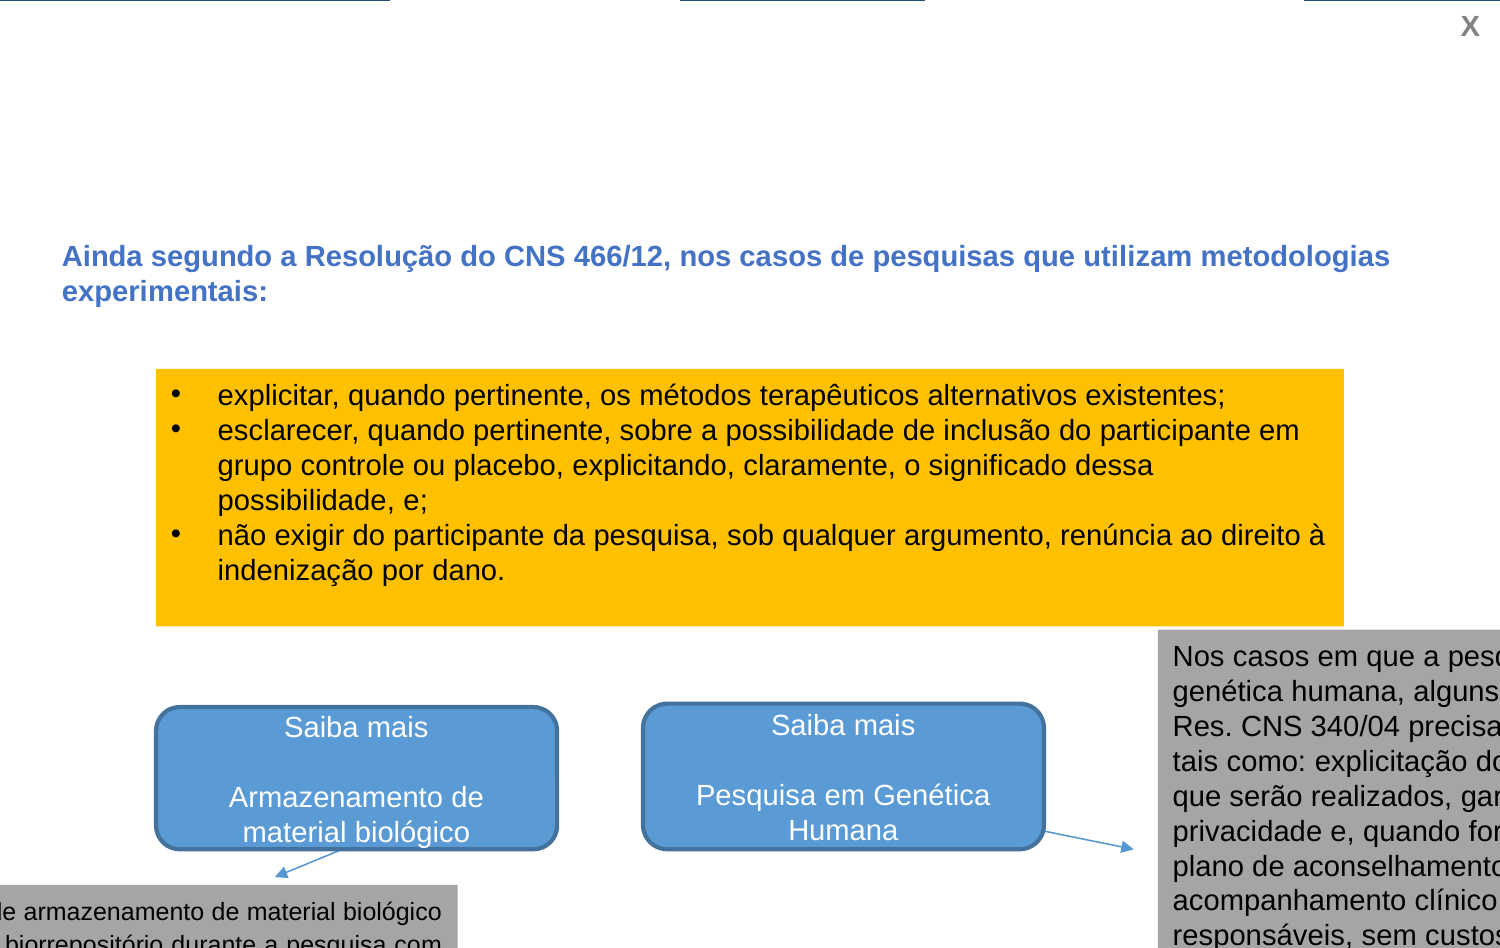

X
Interação: Hotspost image
Colunas: 1
Tela: 4.3
Ainda segundo a Resolução do CNS 466/12, nos casos de pesquisas que utilizam metodologias experimentais:

explicitar, quando pertinente, os métodos terapêuticos alternativos existentes;
esclarecer, quando pertinente, sobre a possibilidade de inclusão do participante em grupo controle ou placebo, explicitando, claramente, o significado dessa possibilidade, e;
não exigir do participante da pesquisa, sob qualquer argumento, renúncia ao direito à indenização por dano.

Nos casos em que a pesquisa seja de genética humana, alguns itens oriundos da Res. CNS 340/04 precisam constar do TCLE, tais como: explicitação dos exames e testes que serão realizados, garantia de sigilo, privacidade e, quando for o caso, anonimato; plano de aconselhamento genético e acompanhamento clínico, com a indicação dos responsáveis, sem custos para os participantes da pesquisa; tipo e grau de acesso aos resultados por parte do sujeito, com opção de tomar ou não conhecimento dessas informações; informação quanto a medidas de proteção de dados individuais, resultados de exames e testes, bem como do prontuário, que somente serão acessíveis aos pesquisadores envolvidos e que não será permitido o acesso a terceiros (seguradoras, empregadores, supervisores hierárquicos etc.); e informação quanto a medidas de proteção contra qualquer tipo de discriminação e/ou estigmatização, individual ou coletiva.

Saiba mais

Pesquisa em Genética Humana
Saiba mais

Armazenamento de material biológico
Nos casos de armazenamento de material biológico humano em biorrepositório durante a pesquisa com previsão de uso futuro, , segundo a Res. CNS 441/11 deve-se incluir no TCLE a justificativa quanto à necessidade e oportunidade para utilização futura; o consentimento do participante da pesquisa, autorizando a coleta, o depósito, o armazenamento e a utilização do material biológico humano, por um período compatível com o cronograma da pesquisa em um prazo de até 10 anos e a informação de que toda nova pesquisa a ser realizada com o material armazenado será submetida para aprovação do CEP institucional e, quando for o caso, da Conep, e que o participante será chamado para consentir na nova pesquisa.